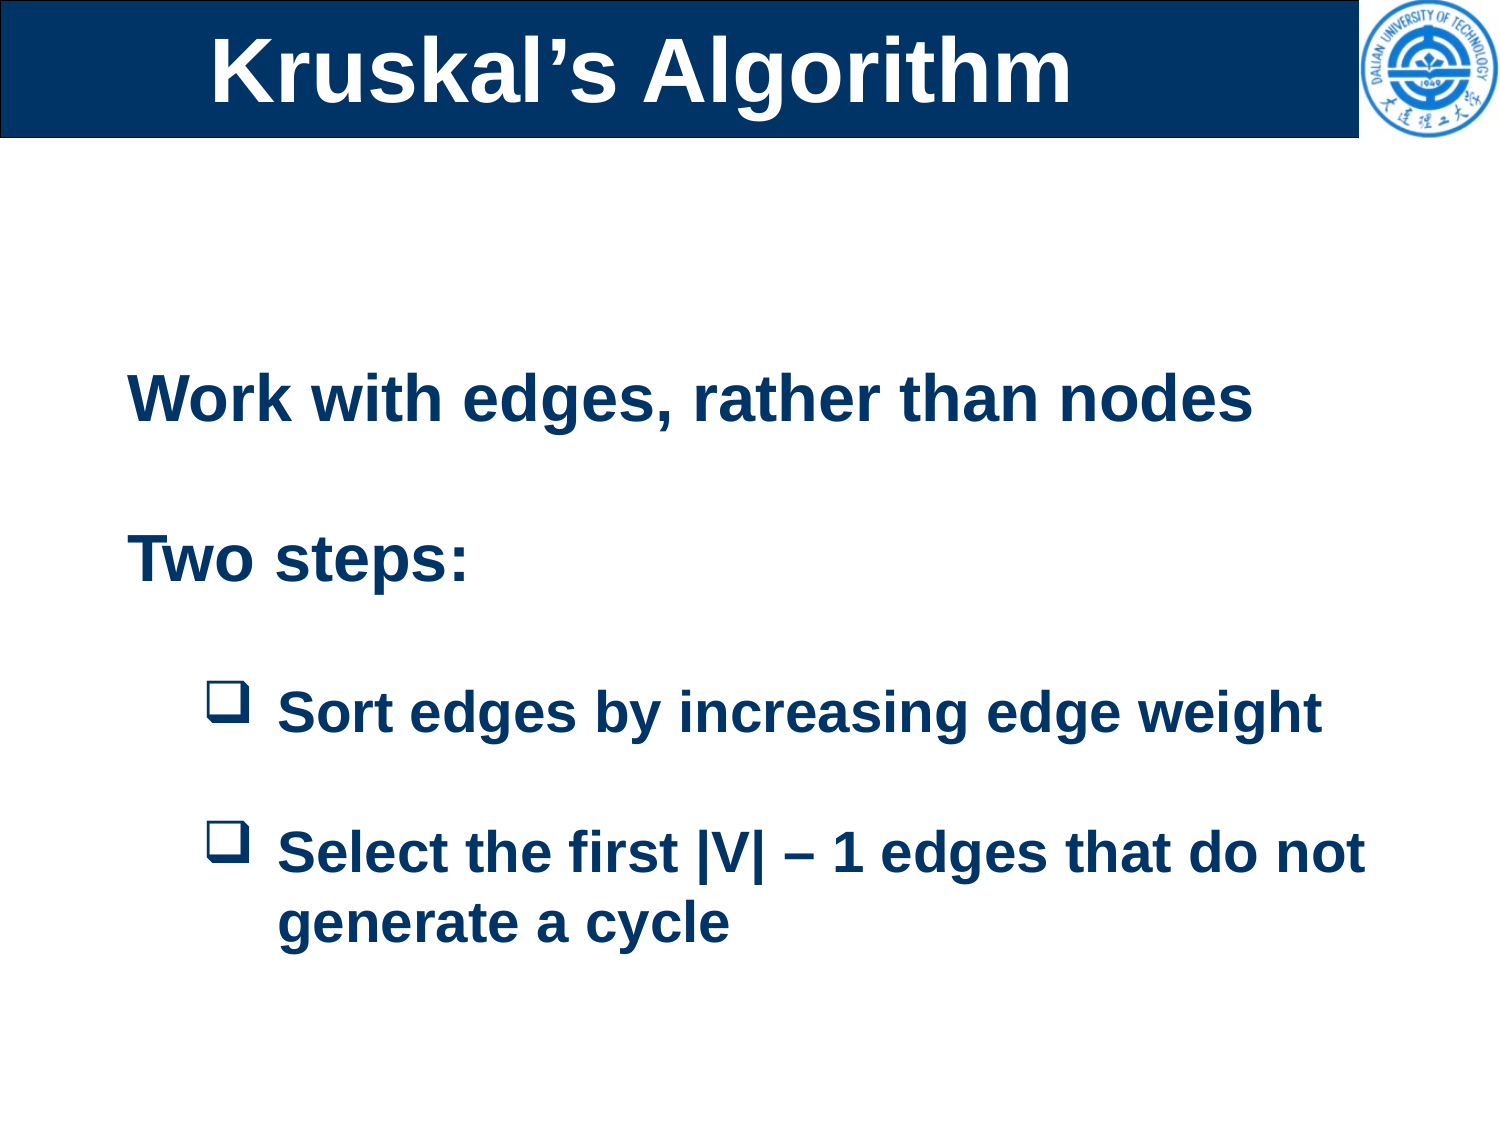

Kruskal’s Algorithm

Work with edges, rather than nodes

Two steps:

Sort edges by increasing edge weight

Select the first |V| – 1 edges that do not generate a cycle